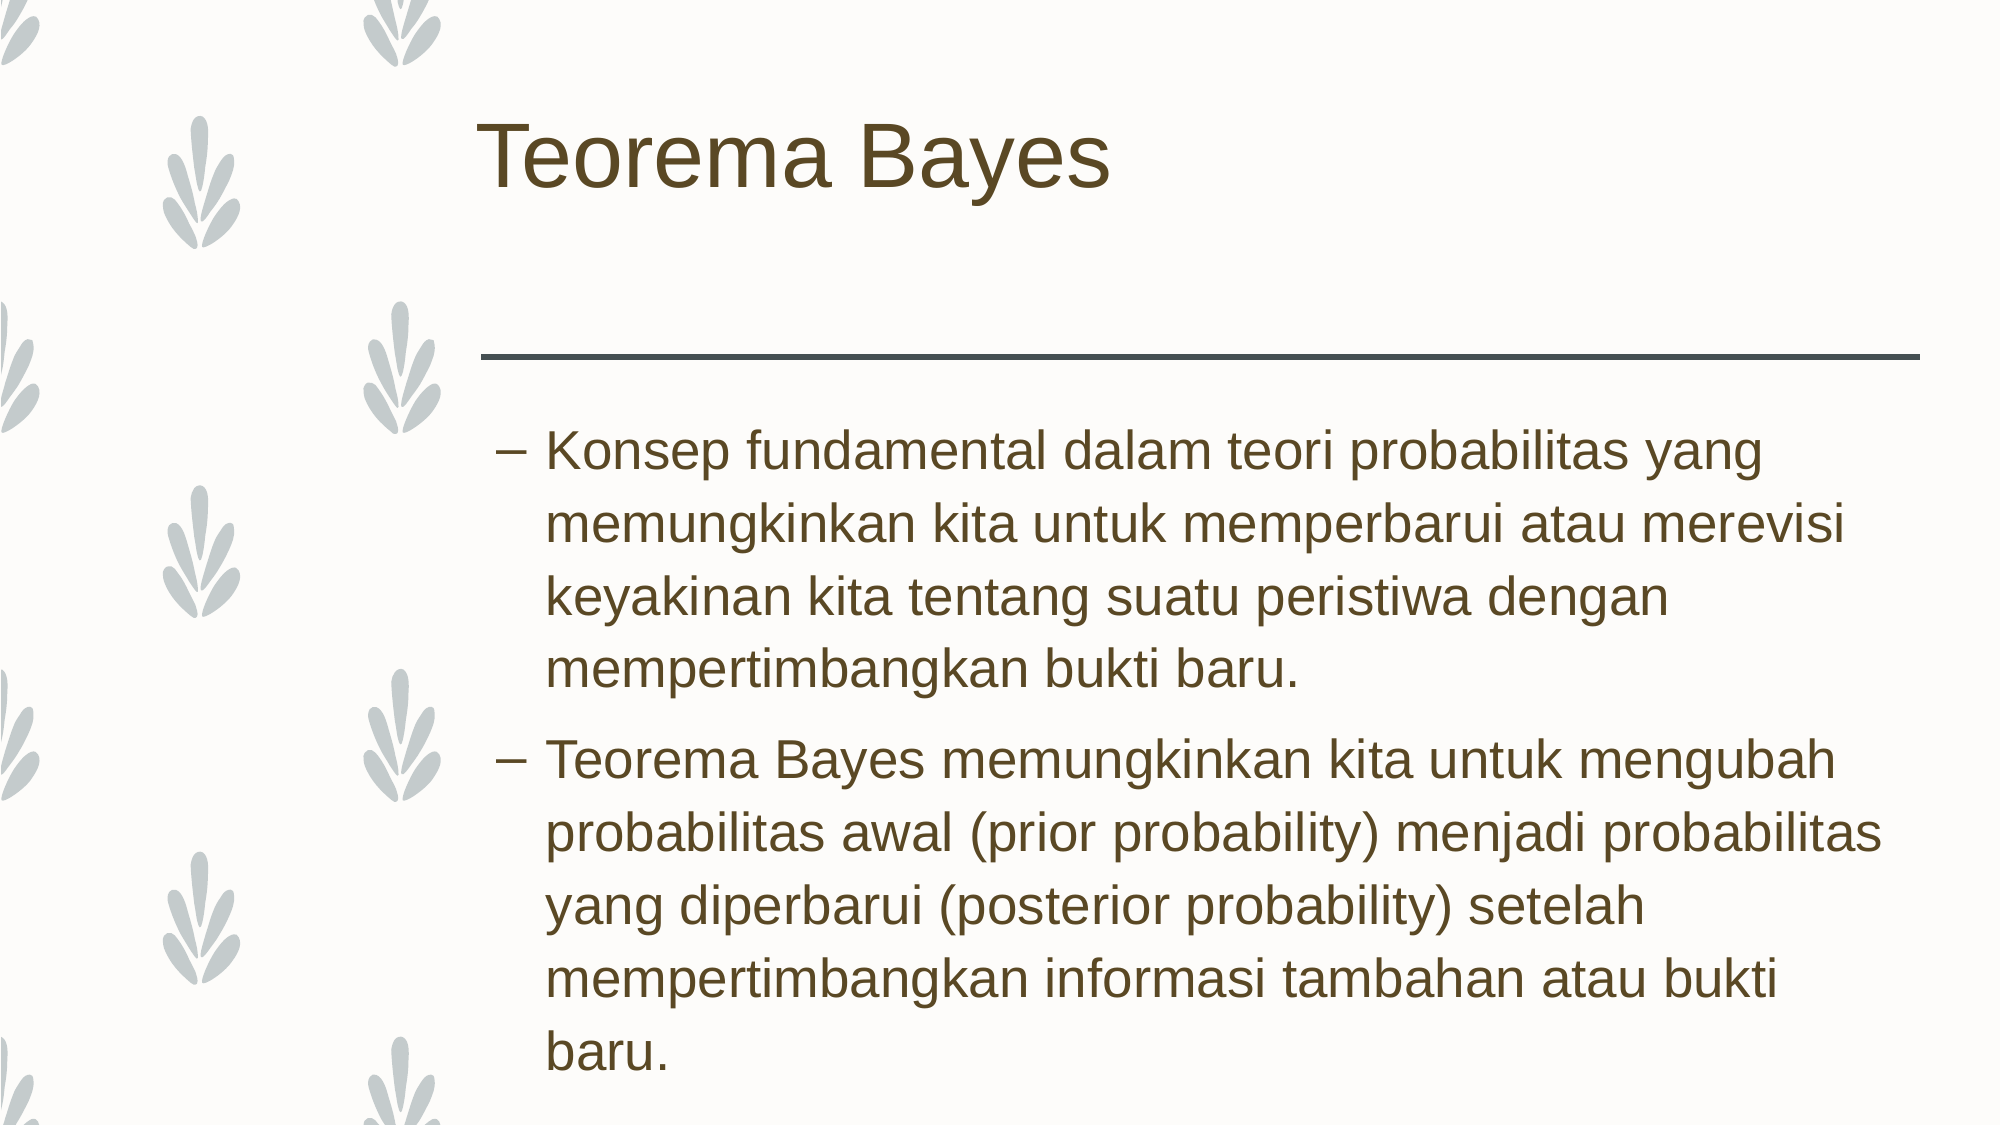

# Teorema Bayes
Konsep fundamental dalam teori probabilitas yang memungkinkan kita untuk memperbarui atau merevisi keyakinan kita tentang suatu peristiwa dengan mempertimbangkan bukti baru.
Teorema Bayes memungkinkan kita untuk mengubah probabilitas awal (prior probability) menjadi probabilitas yang diperbarui (posterior probability) setelah mempertimbangkan informasi tambahan atau bukti baru.